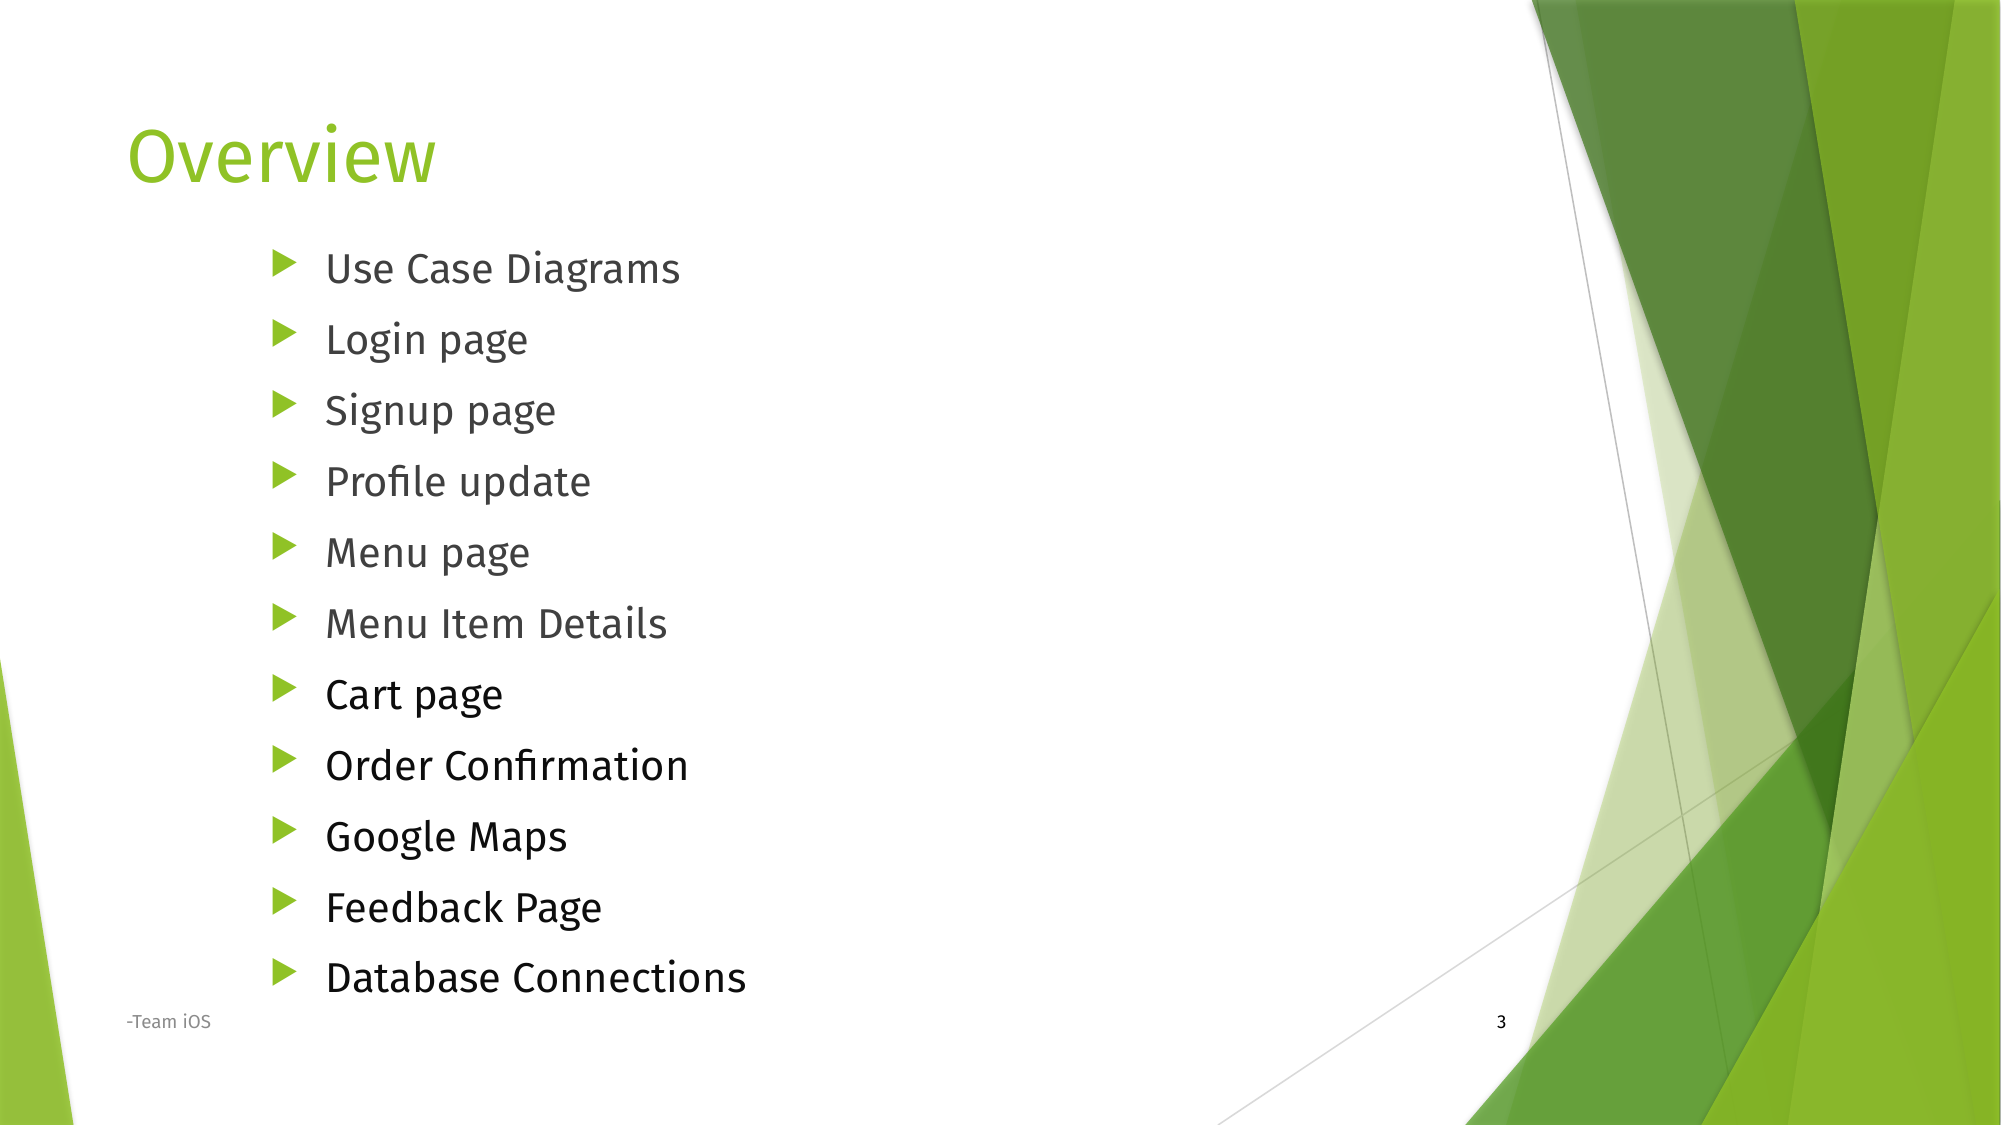

# Overview
Use Case Diagrams
Login page
Signup page
Profile update
Menu page
Menu Item Details
Cart page
Order Confirmation
Google Maps
Feedback Page
Database Connections

-Team iOS
3